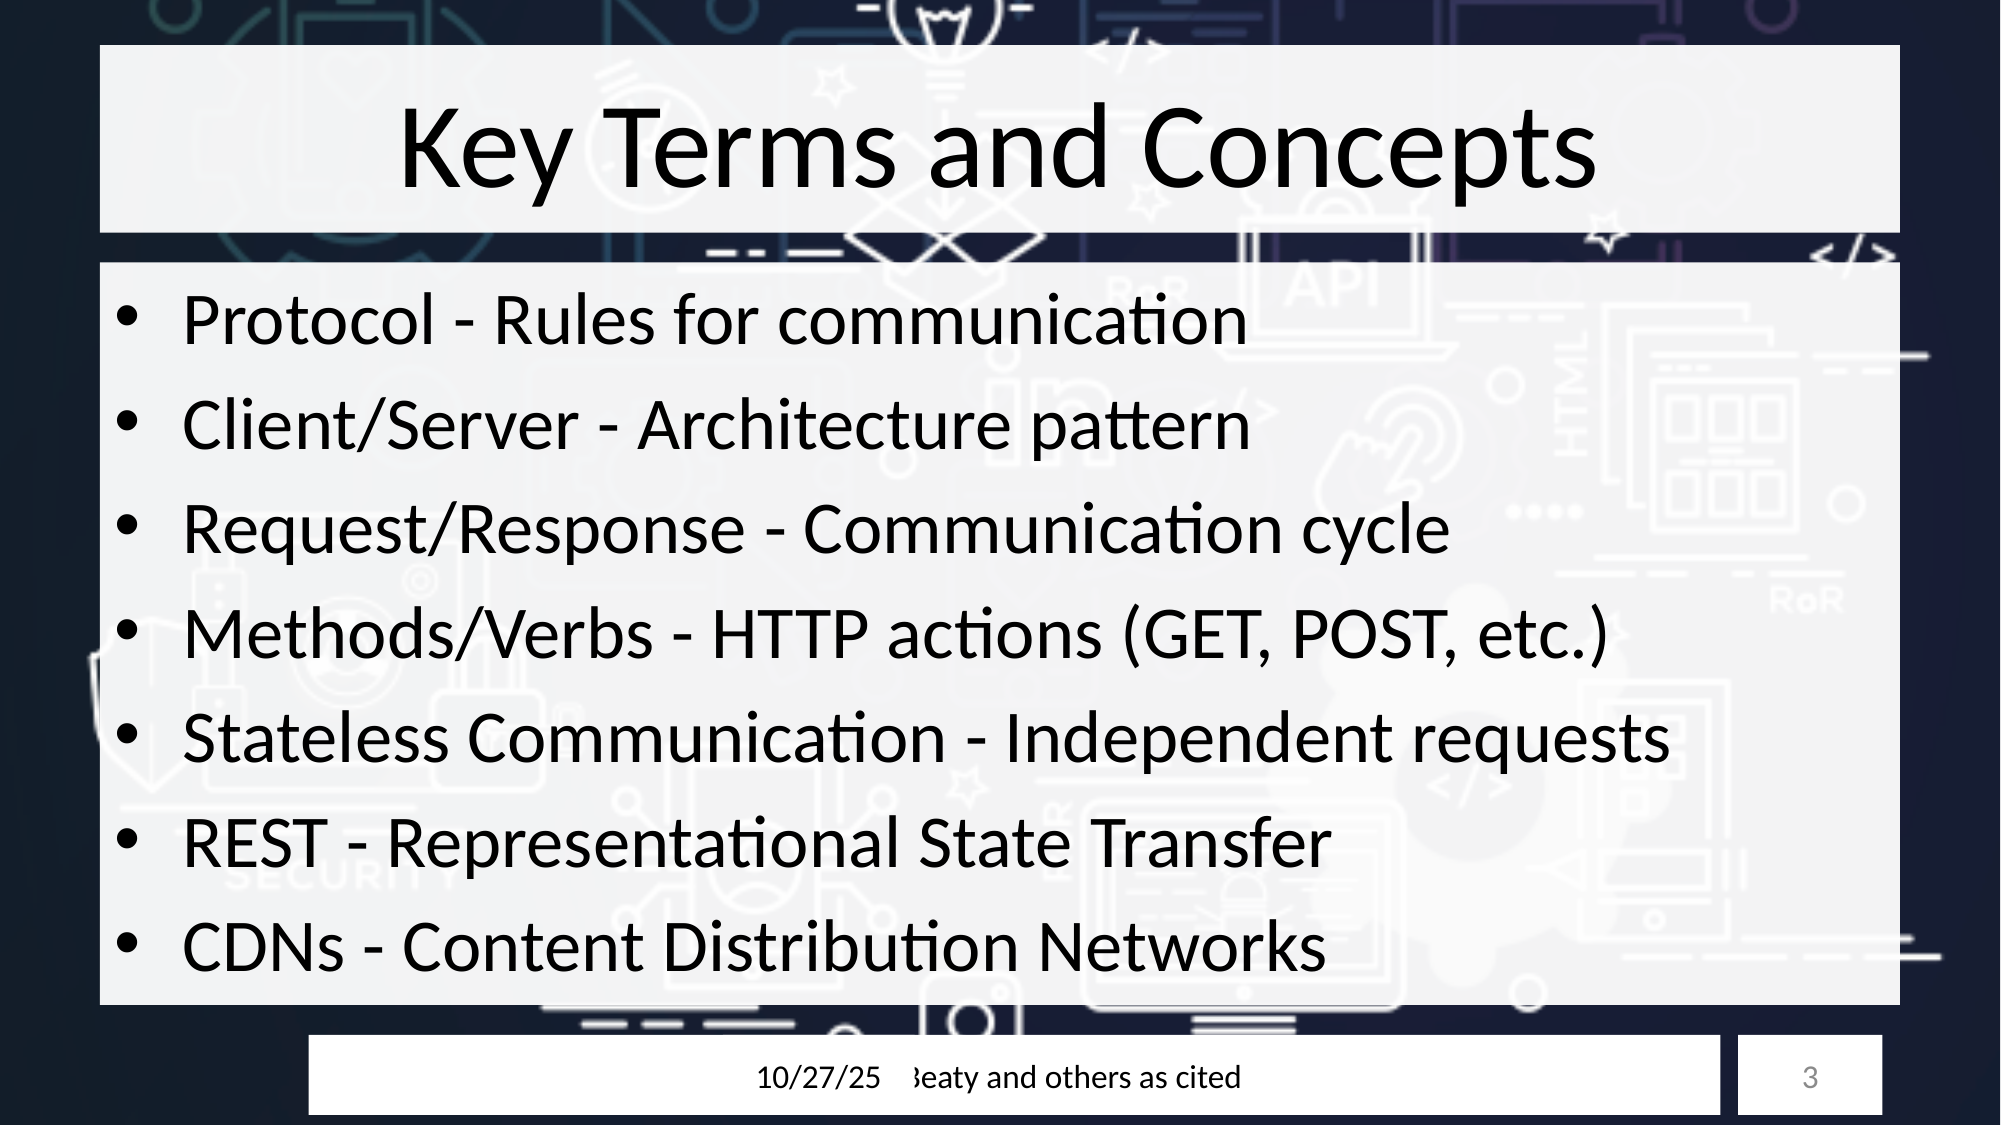

# Key Terms and Concepts
Protocol - Rules for communication
Client/Server - Architecture pattern
Request/Response - Communication cycle
Methods/Verbs - HTTP actions (GET, POST, etc.)
Stateless Communication - Independent requests
REST - Representational State Transfer
CDNs - Content Distribution Networks

© Steve Beaty and others as cited
3
10/27/25